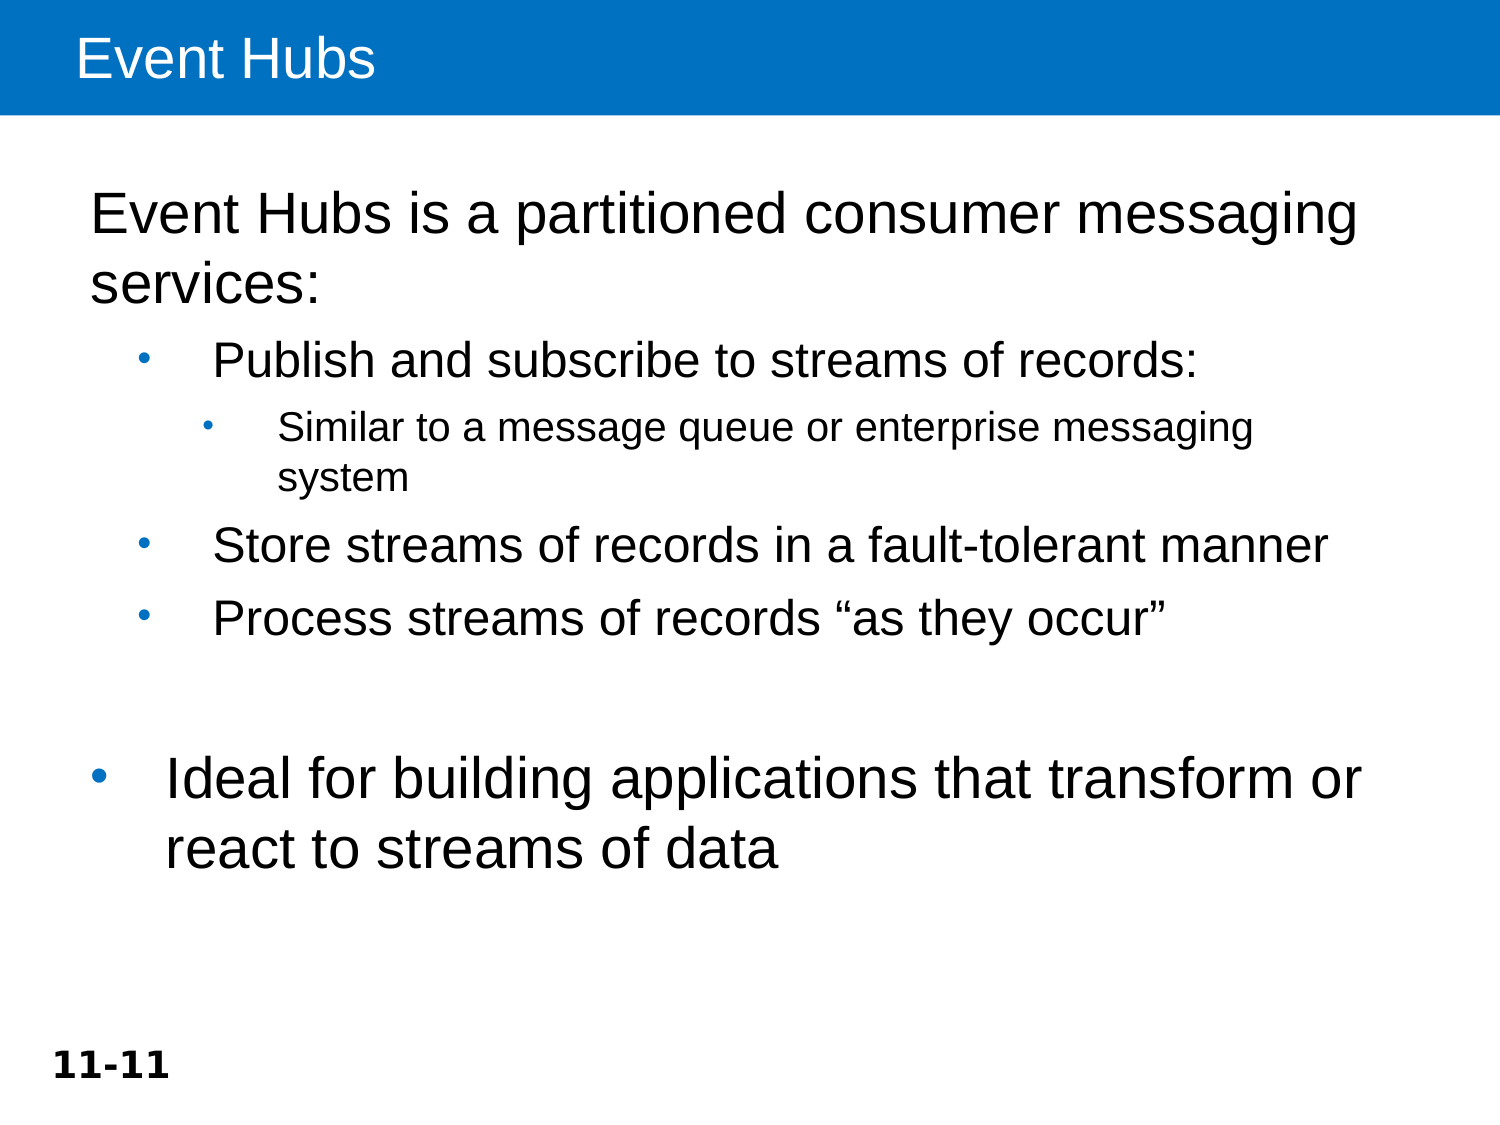

# Event Hubs
Event Hubs is a partitioned consumer messaging services:
Publish and subscribe to streams of records:
Similar to a message queue or enterprise messaging system
Store streams of records in a fault-tolerant manner
Process streams of records “as they occur”

Ideal for building applications that transform or react to streams of data

11-11